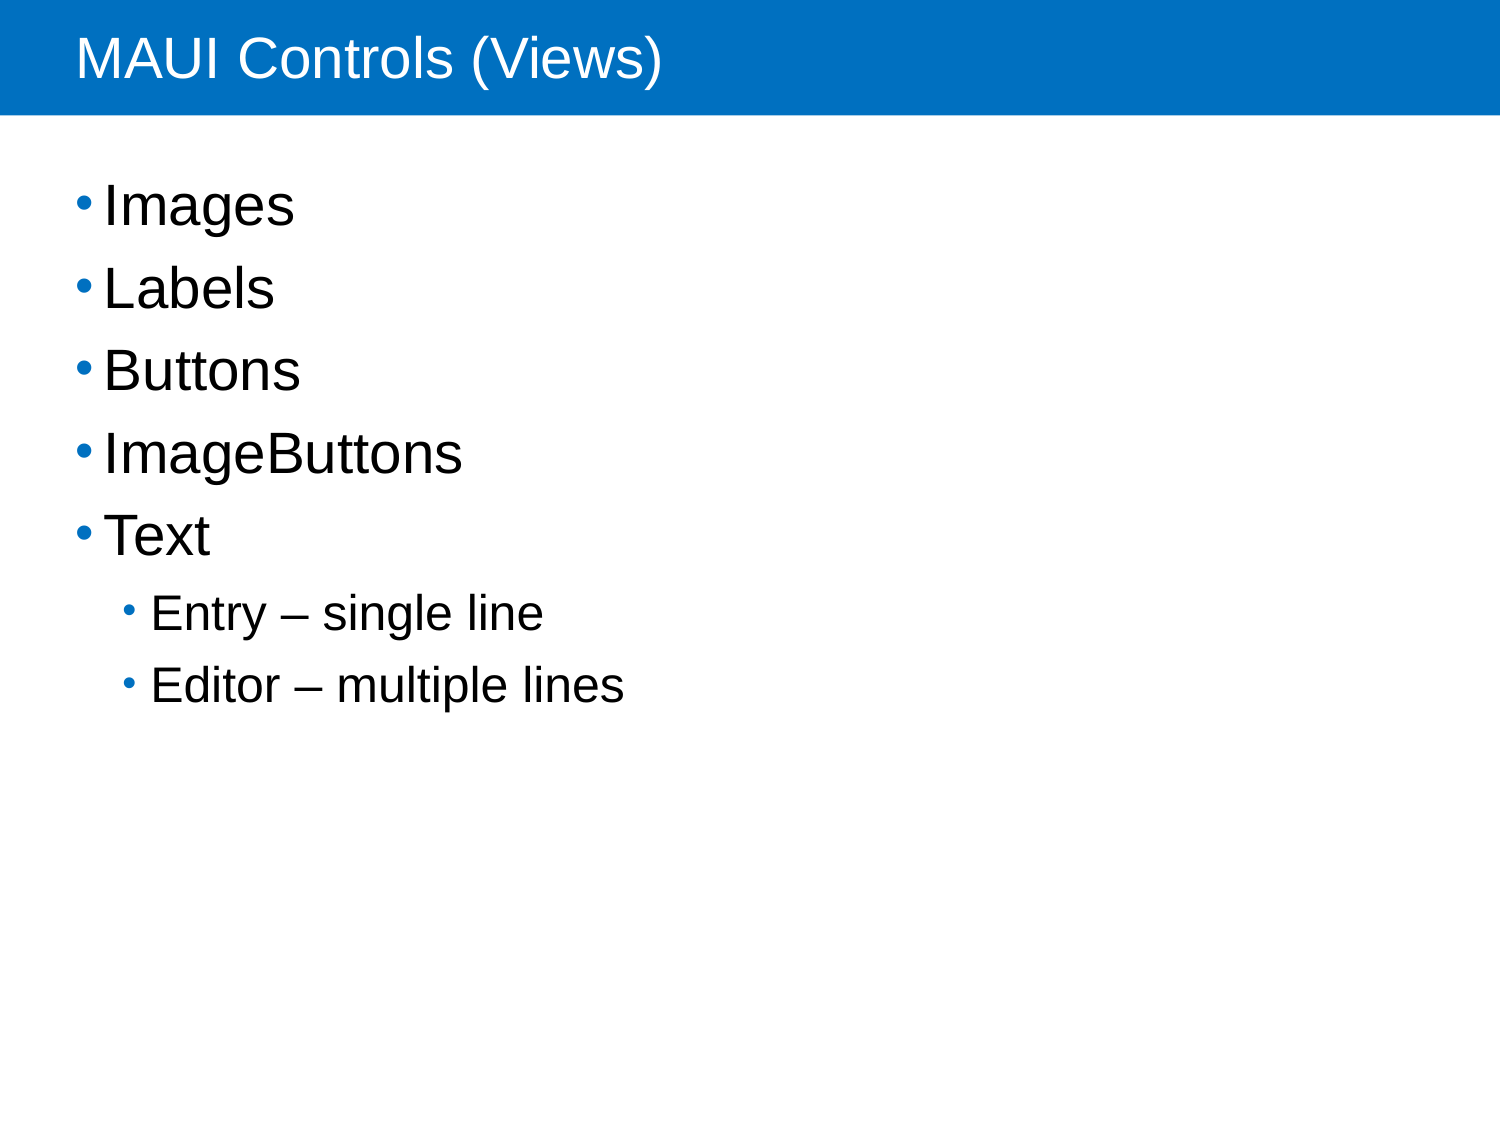

# MAUI Controls (Views)
Images
Labels
Buttons
ImageButtons
Text
Entry – single line
Editor – multiple lines